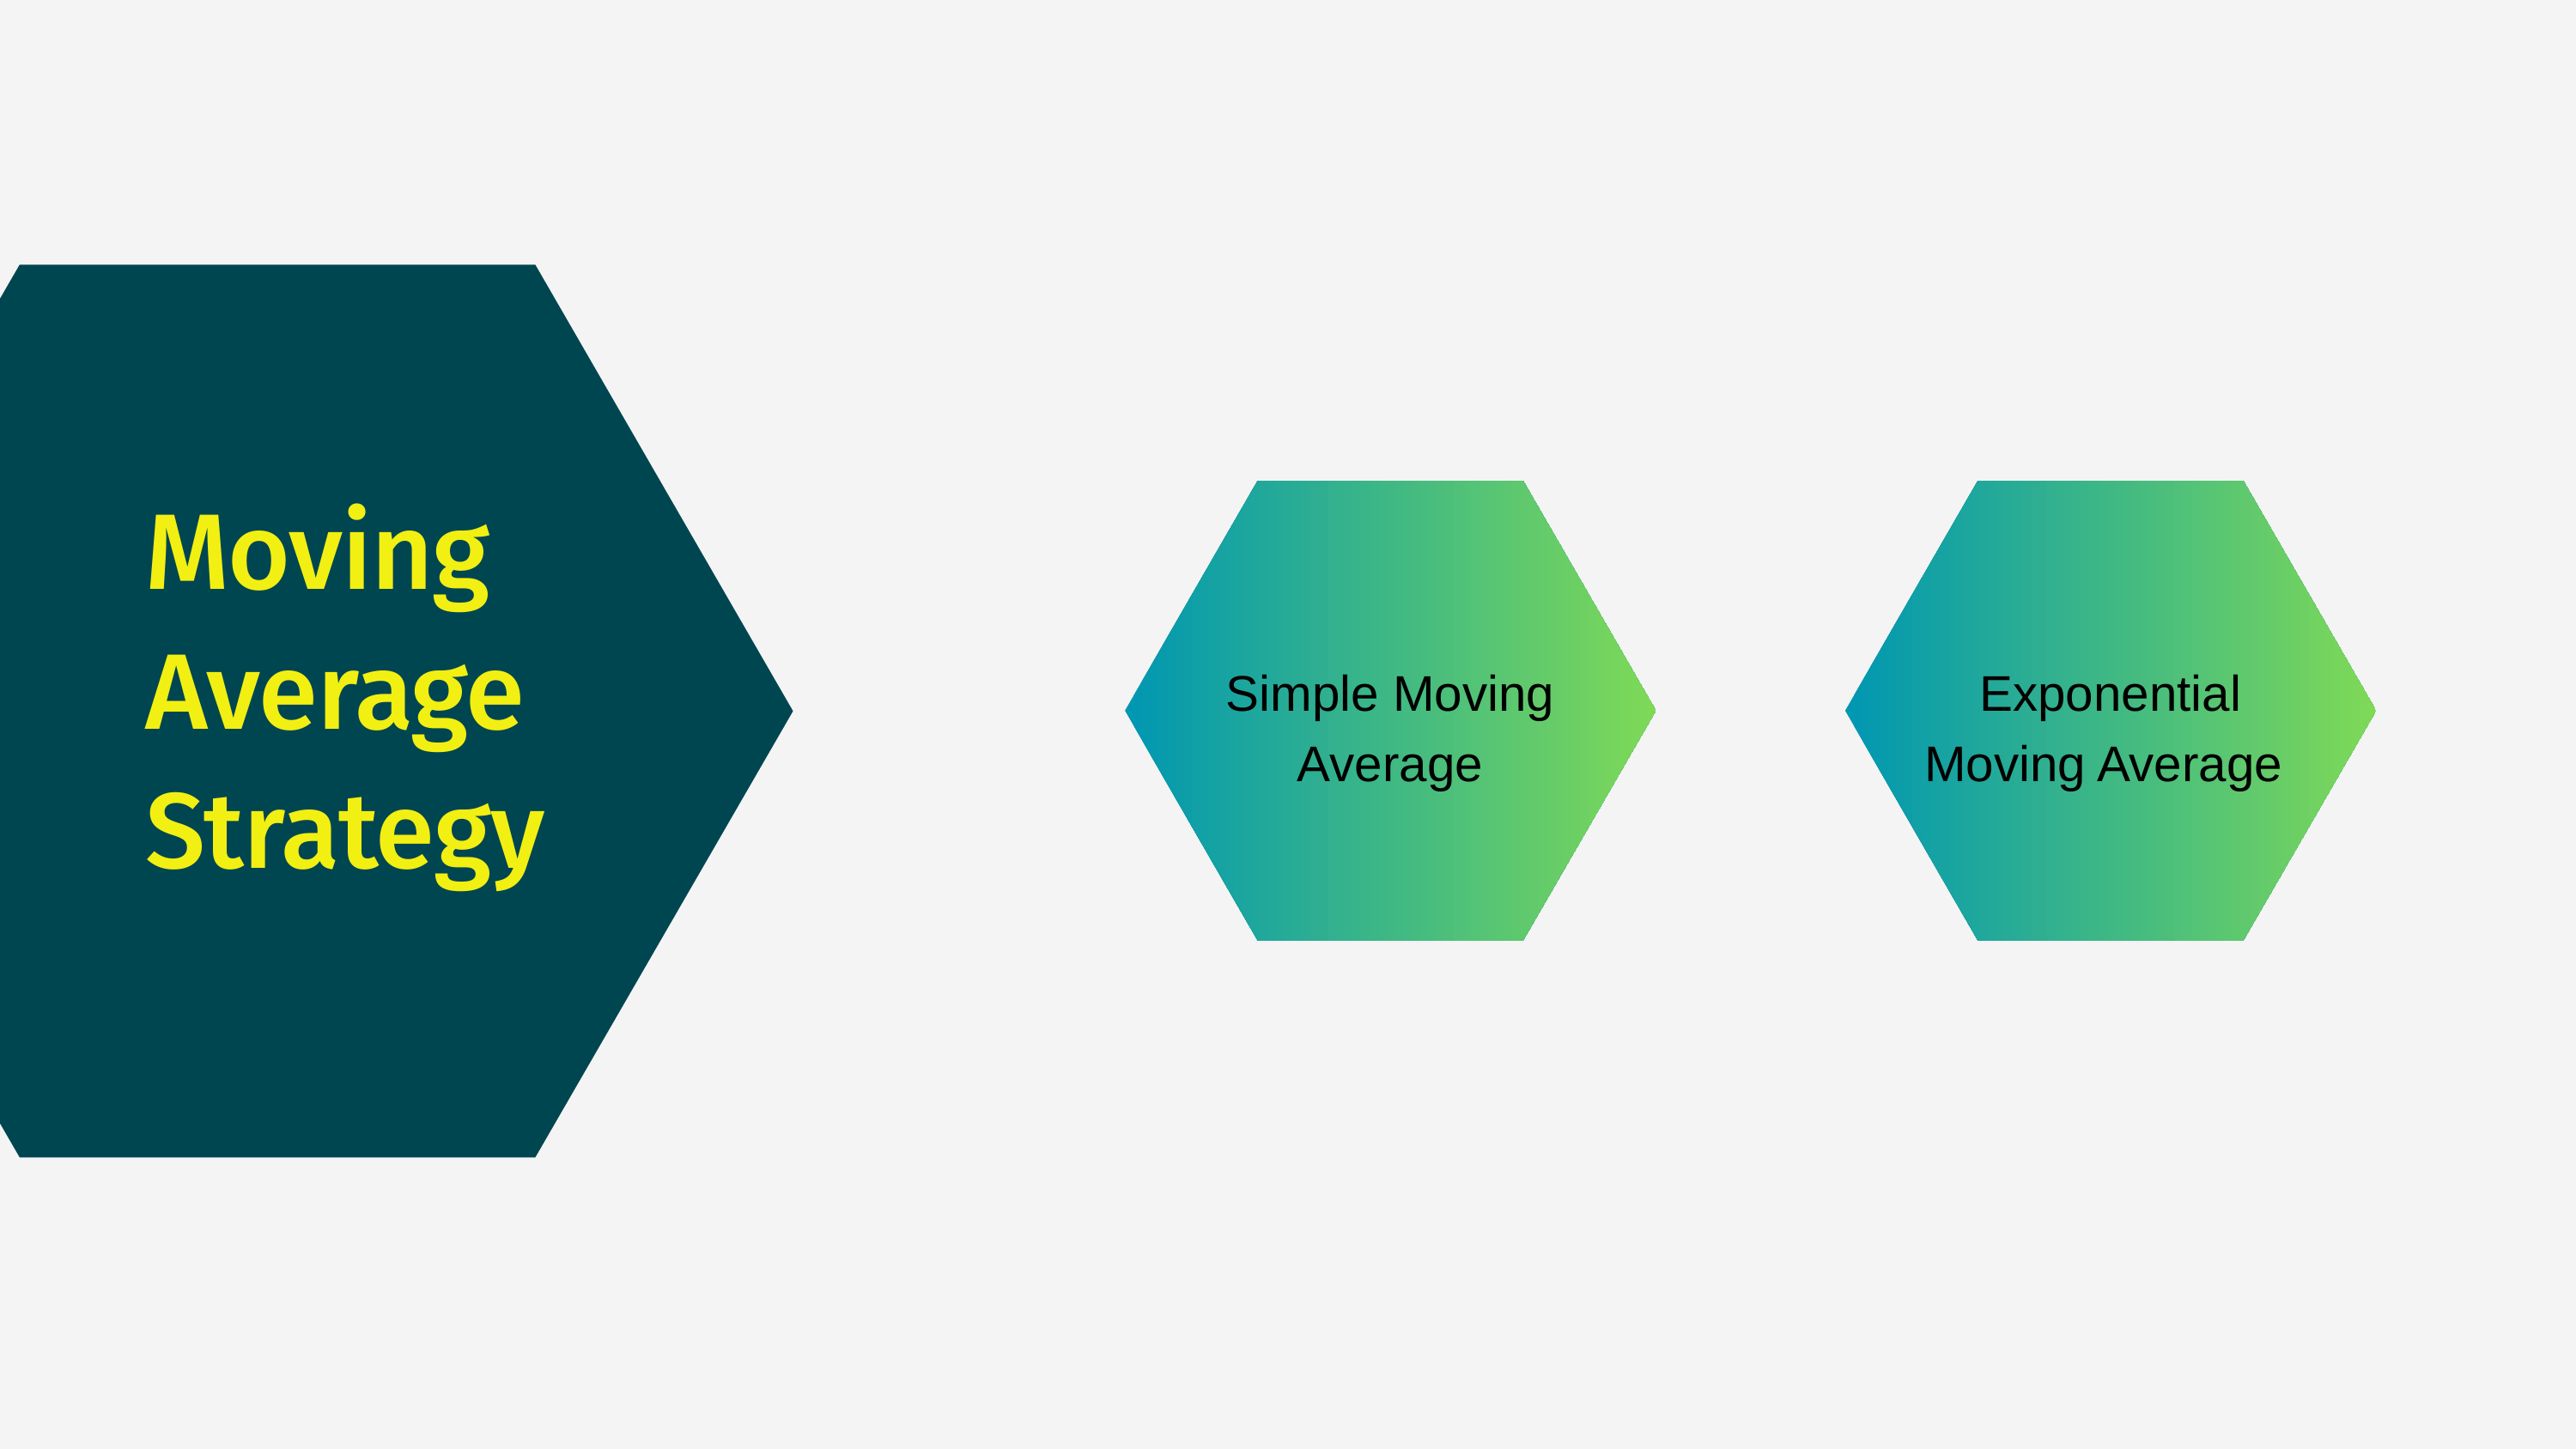

Moving Average Strategy

Simple Moving Average
Exponential Moving Average